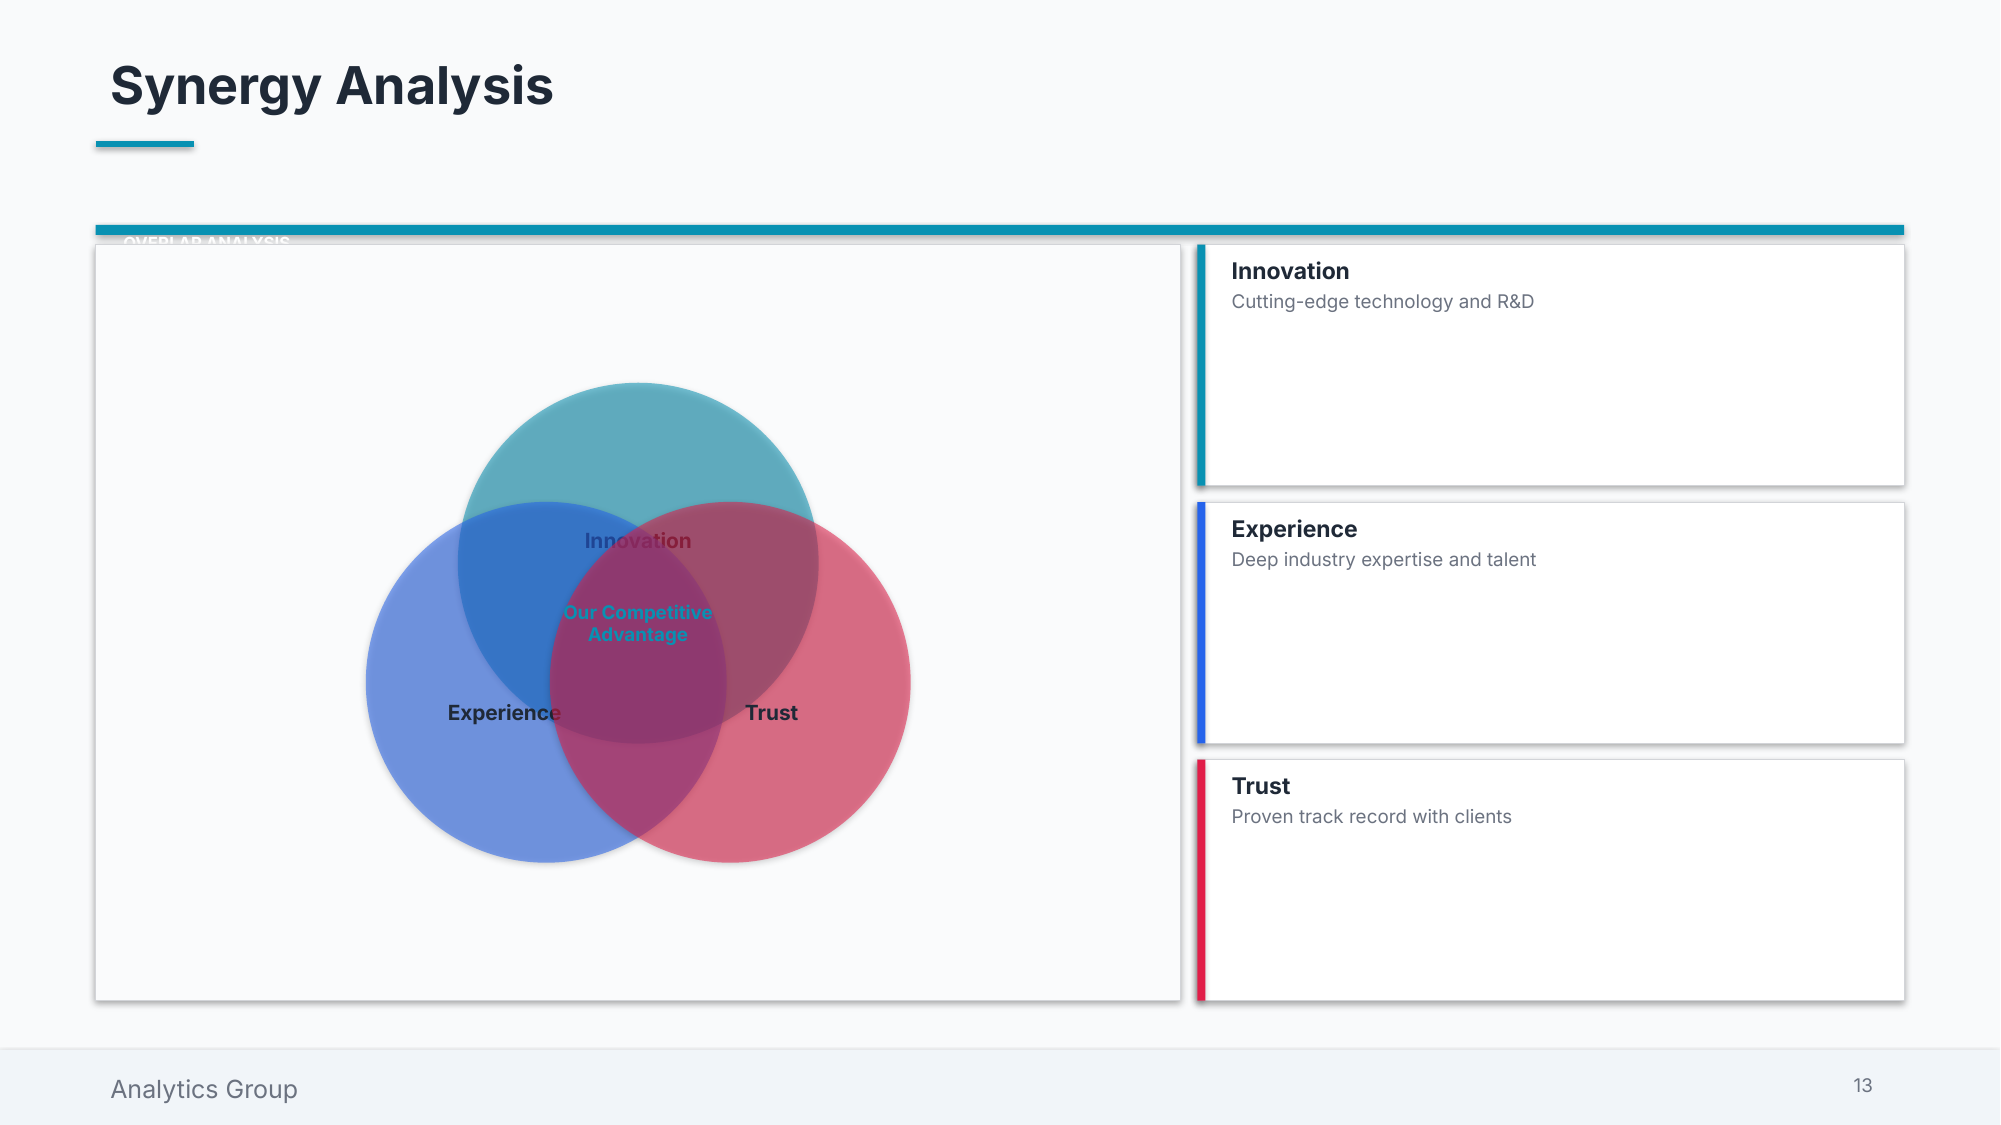

Synergy Analysis

OVERLAP ANALYSIS

Innovation
Cutting-edge technology and R&D

Experience
Innovation
Deep industry expertise and talent
Our Competitive Advantage
Experience
Trust

Trust
Proven track record with clients

Analytics Group
13